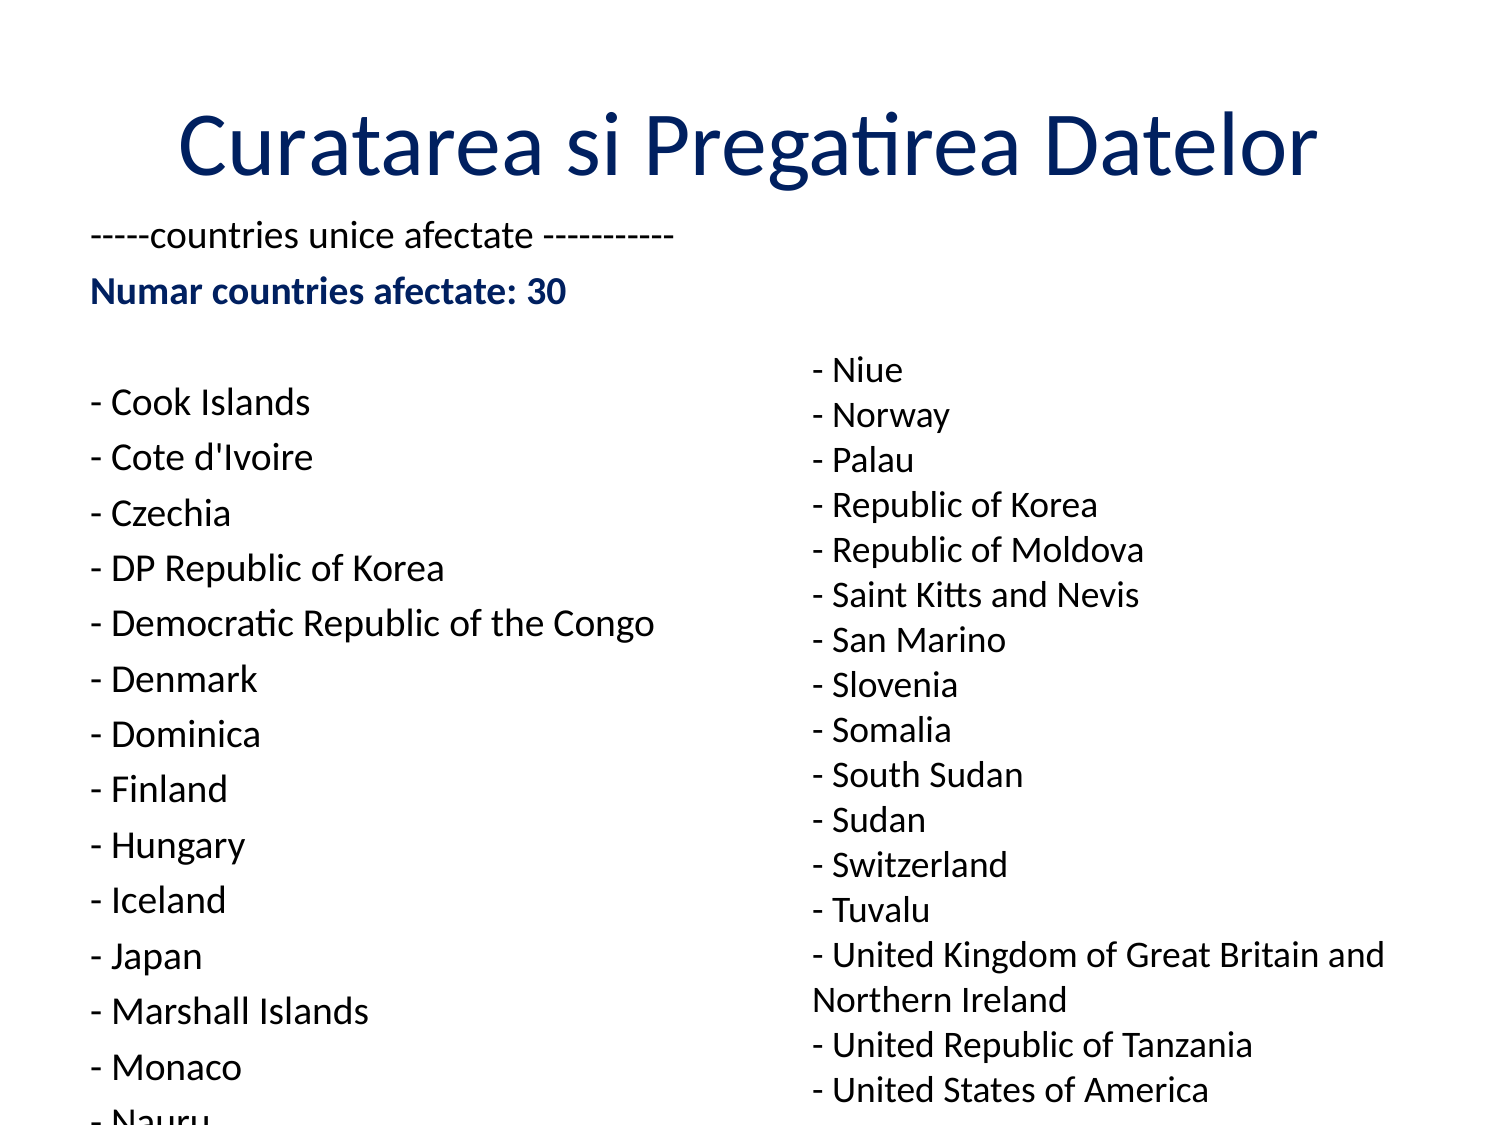

# Curatarea si Pregatirea Datelor
-----countries unice afectate -----------
Numar countries afectate: 30

- Cook Islands
- Cote d'Ivoire
- Czechia
- DP Republic of Korea
- Democratic Republic of the Congo
- Denmark
- Dominica
- Finland
- Hungary
- Iceland
- Japan
- Marshall Islands
- Monaco
- Nauru

- Niue
- Norway
- Palau
- Republic of Korea
- Republic of Moldova
- Saint Kitts and Nevis
- San Marino
- Slovenia
- Somalia
- South Sudan
- Sudan
- Switzerland
- Tuvalu
- United Kingdom of Great Britain and Northern Ireland
- United Republic of Tanzania
- United States of America